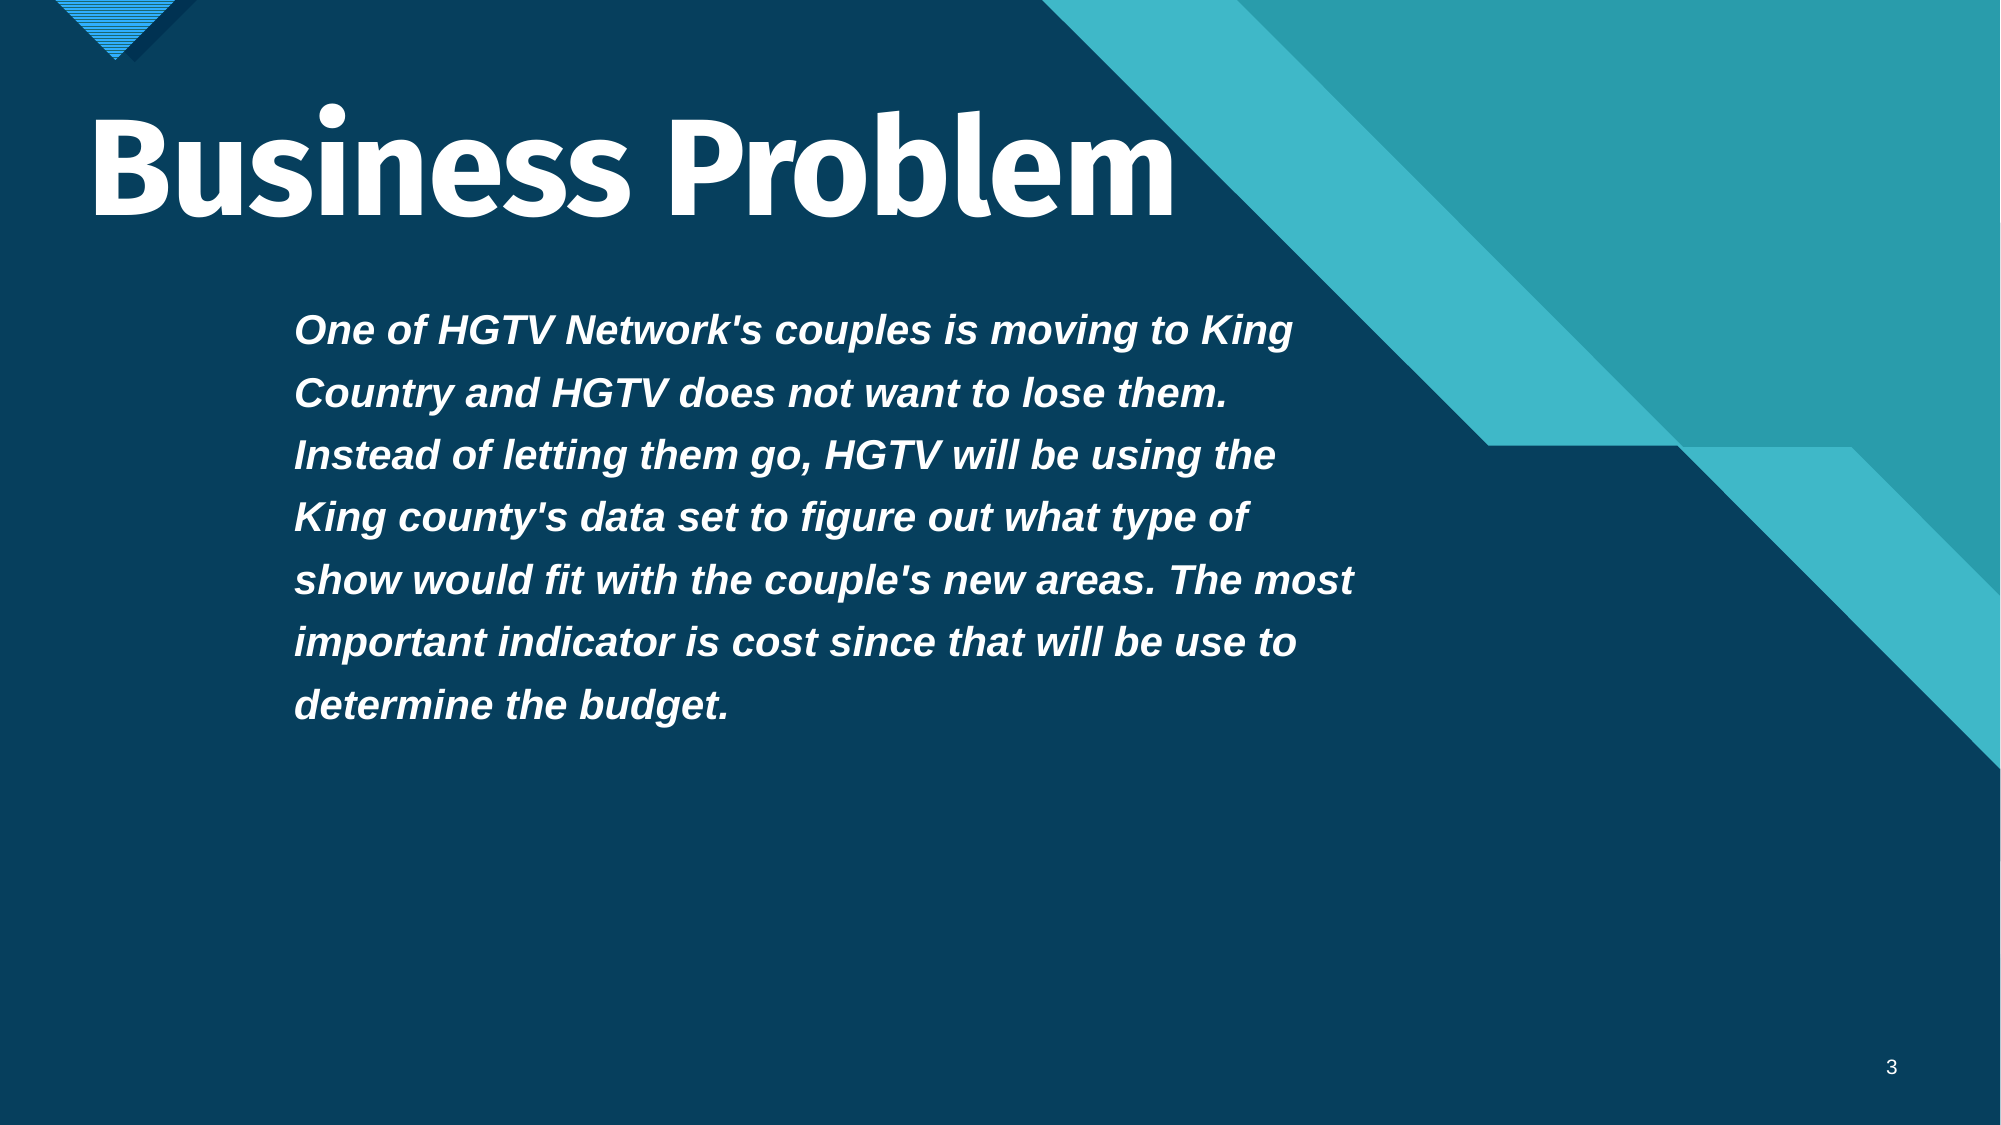

# Business Problem
One of HGTV Network's couples is moving to King Country and HGTV does not want to lose them.  Instead of letting them go, HGTV will be using the King county's data set to figure out what type of show would fit with the couple's new areas. The most important indicator is cost since that will be use to determine the budget.
3